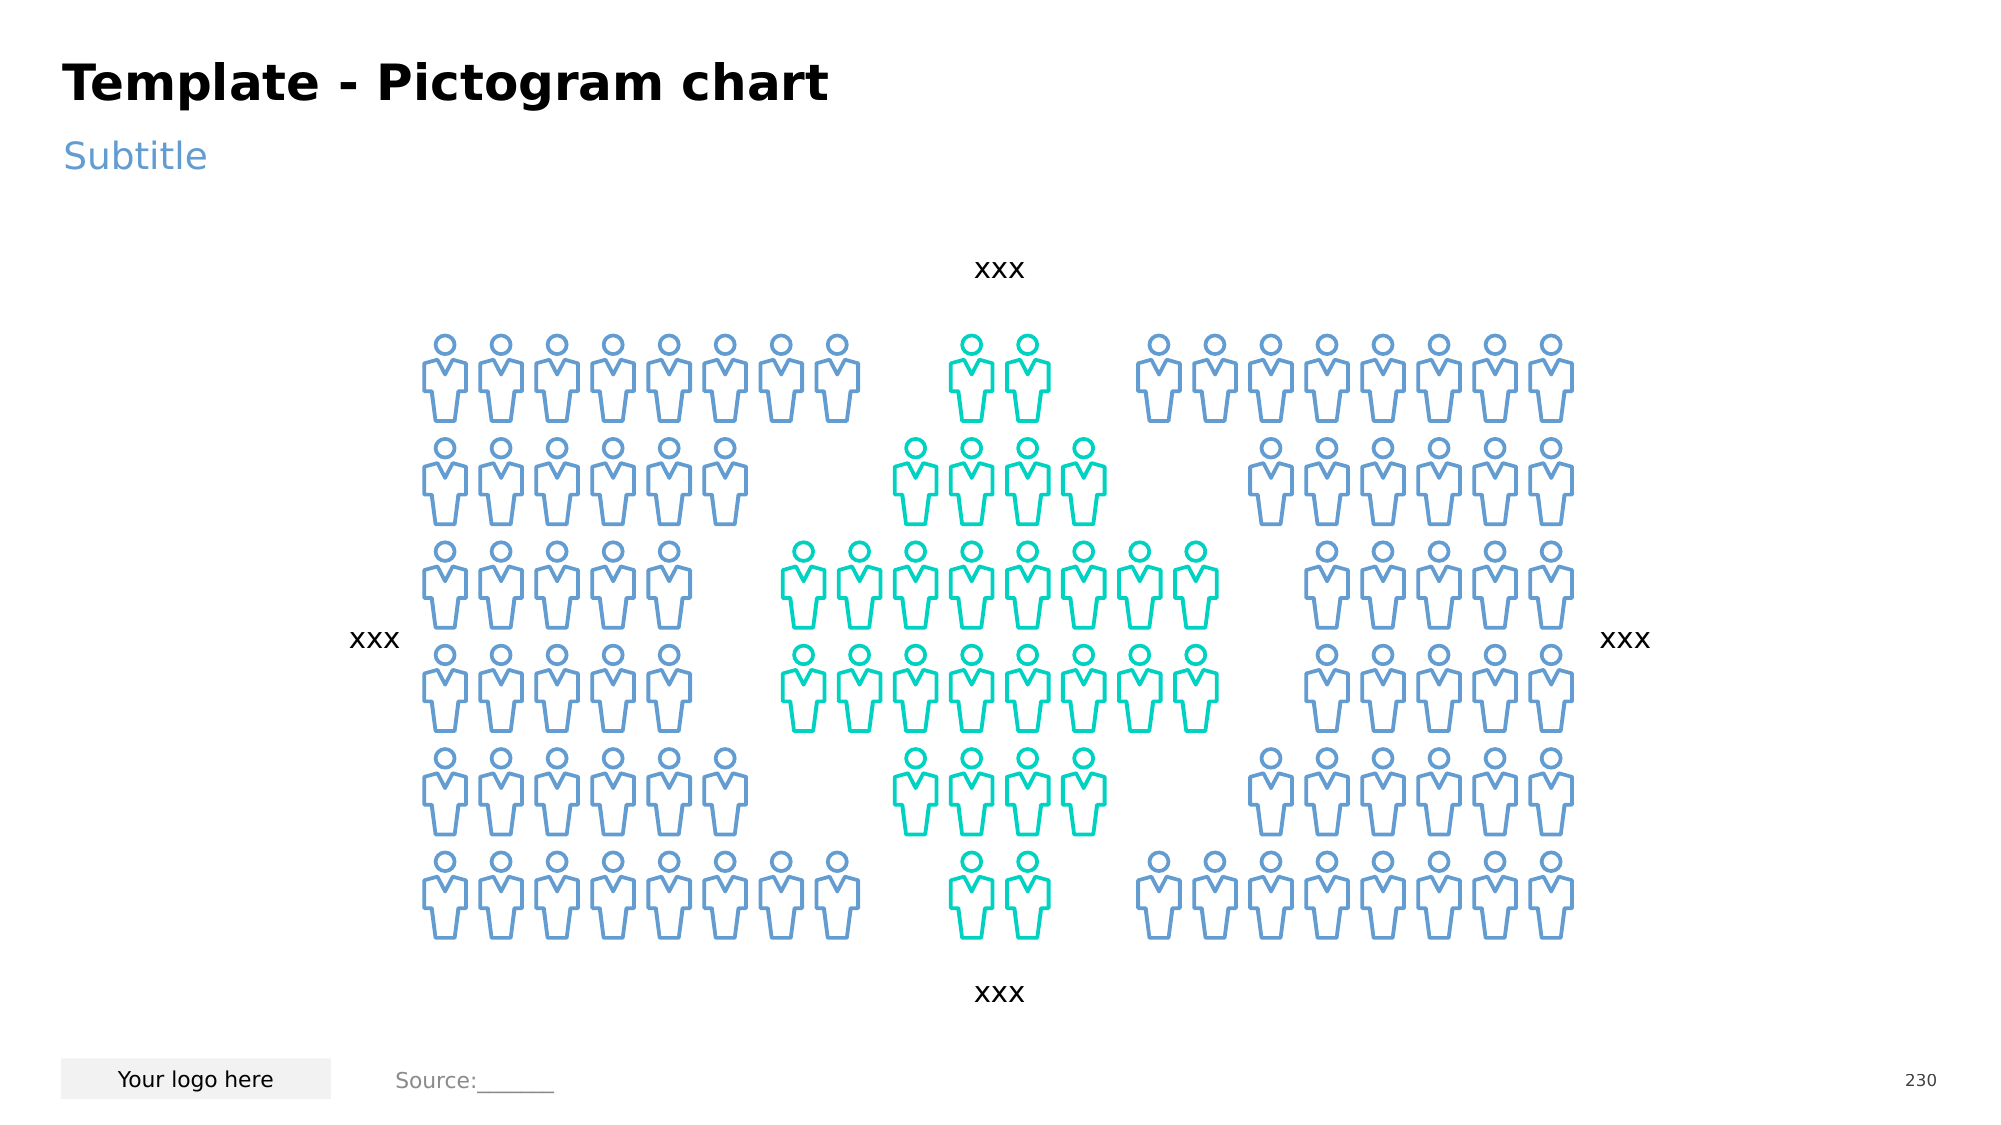

# Template - Pictogram chart
Subtitle

xxx

xxx
xxx
xxx
Source:_______